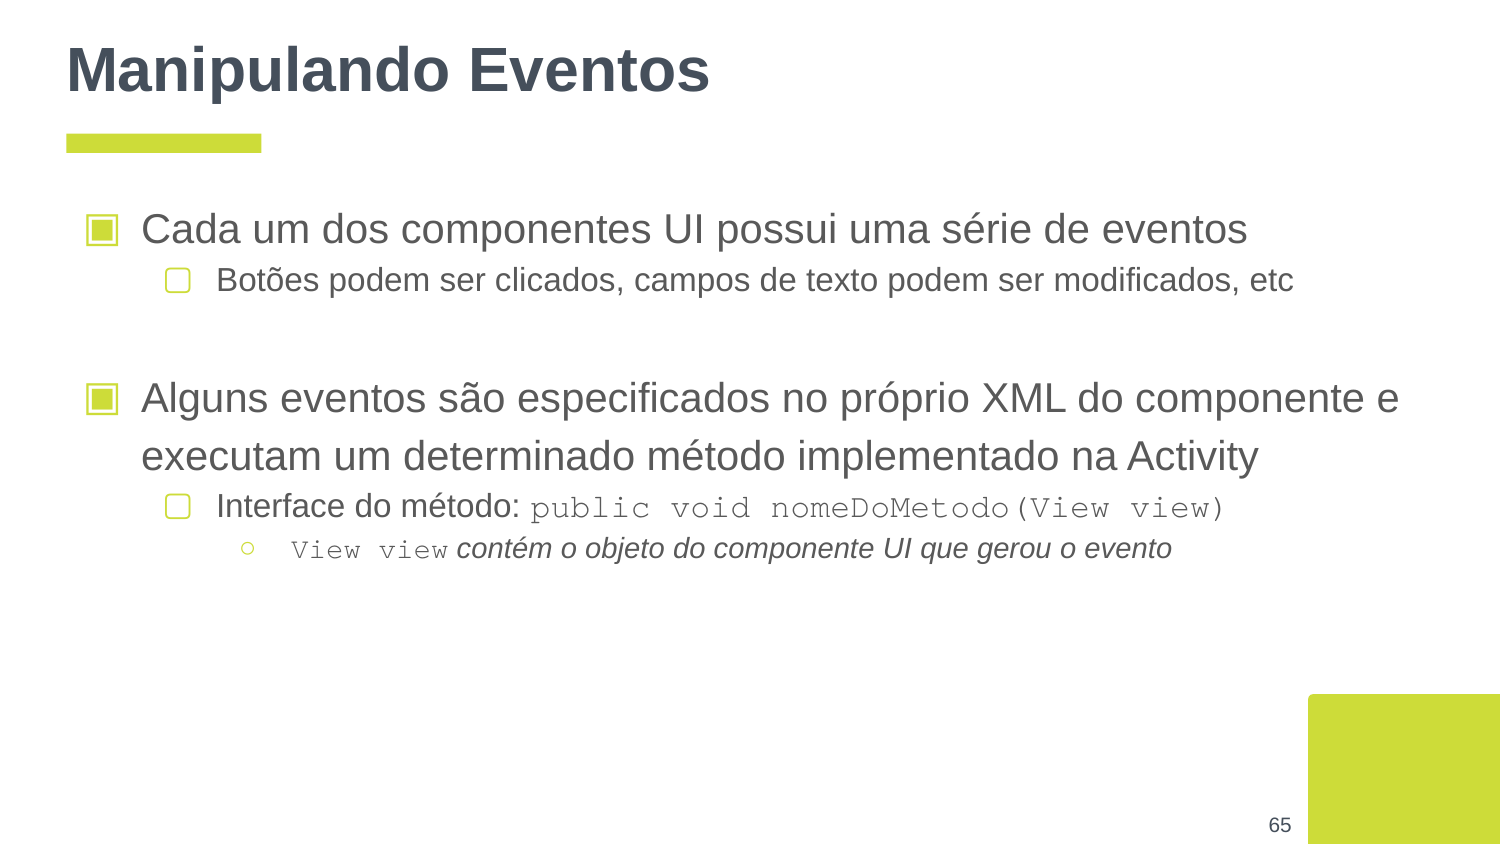

# Manipulando Eventos
Cada um dos componentes UI possui uma série de eventos
Botões podem ser clicados, campos de texto podem ser modificados, etc
Alguns eventos são especificados no próprio XML do componente e executam um determinado método implementado na Activity
Interface do método: public void nomeDoMetodo(View view)
View view contém o objeto do componente UI que gerou o evento
65